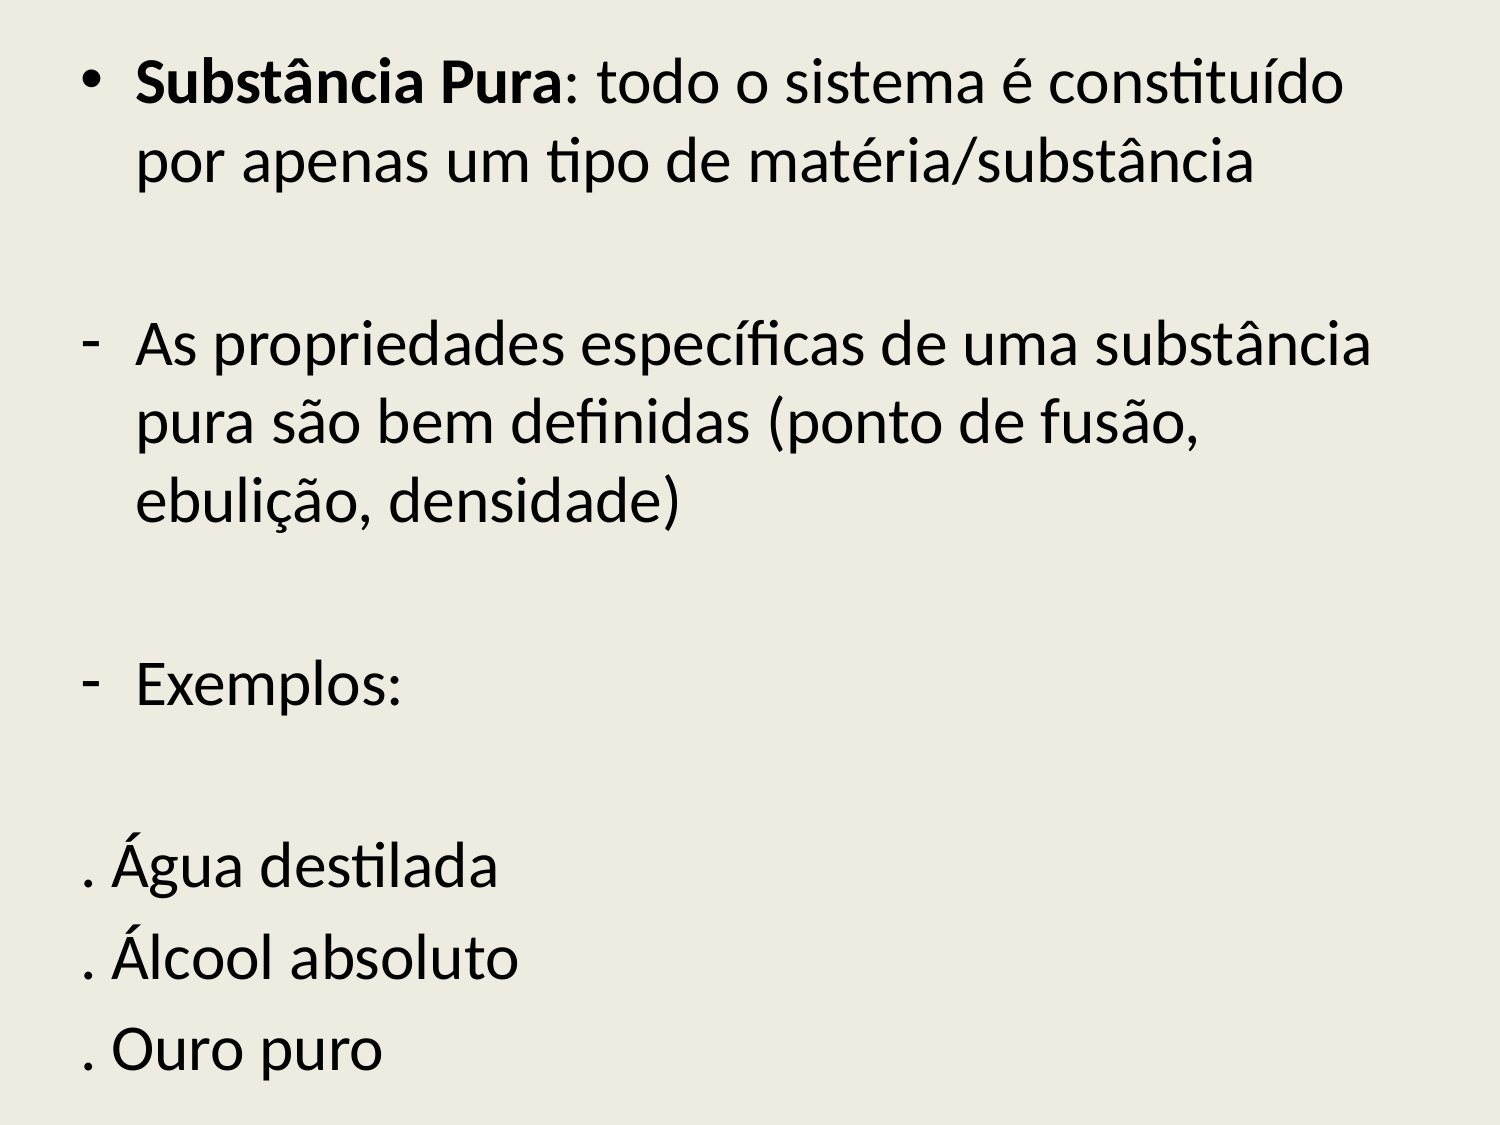

Substância Pura: todo o sistema é constituído por apenas um tipo de matéria/substância

As propriedades específicas de uma substância pura são bem definidas (ponto de fusão, ebulição, densidade)

Exemplos:

. Água destilada
. Álcool absoluto
. Ouro puro